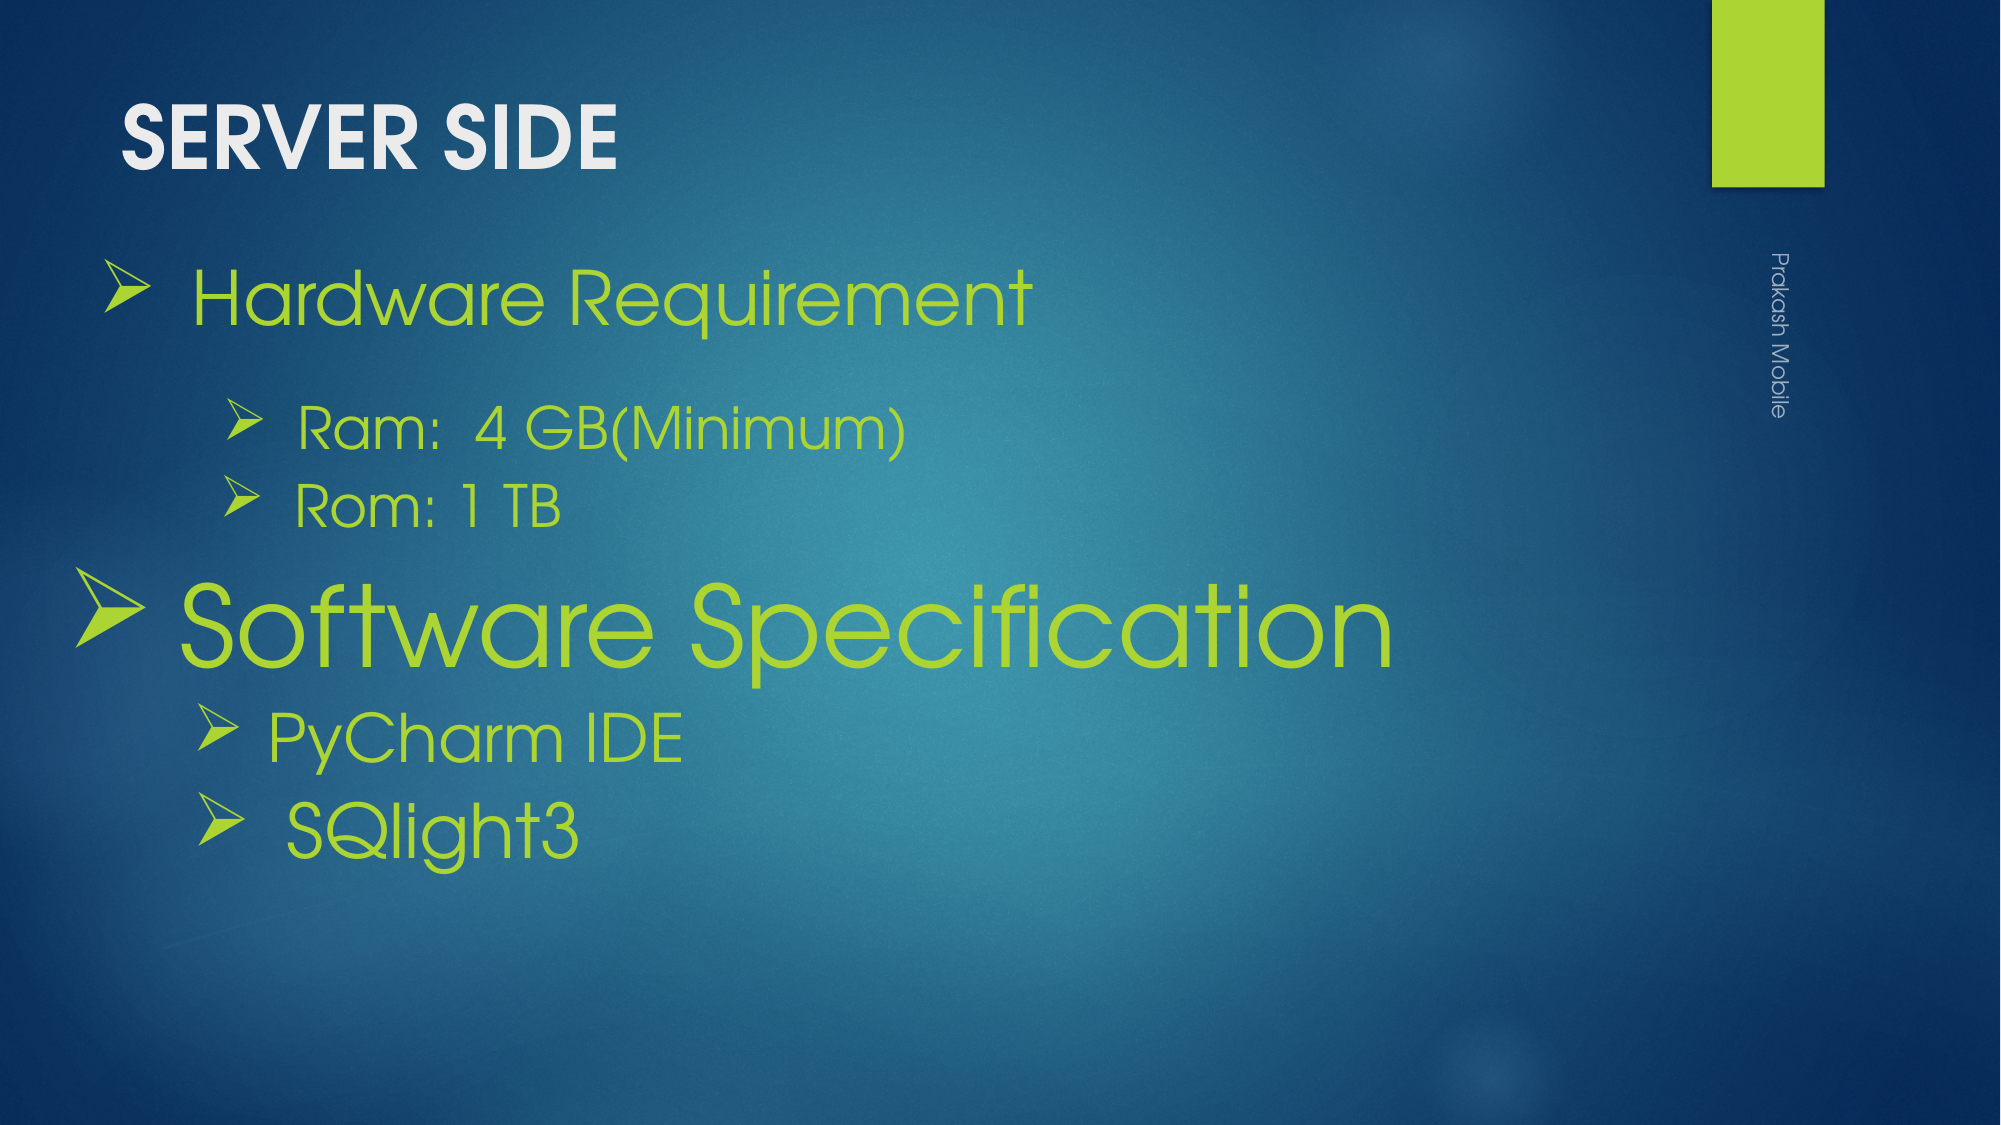

# SERVER SIDE
Hardware Requirement
Ram:  4 GB(Minimum)
Rom: 1 TB
Prakash Mobile
Software Specification
PyCharm IDE
SQlight3